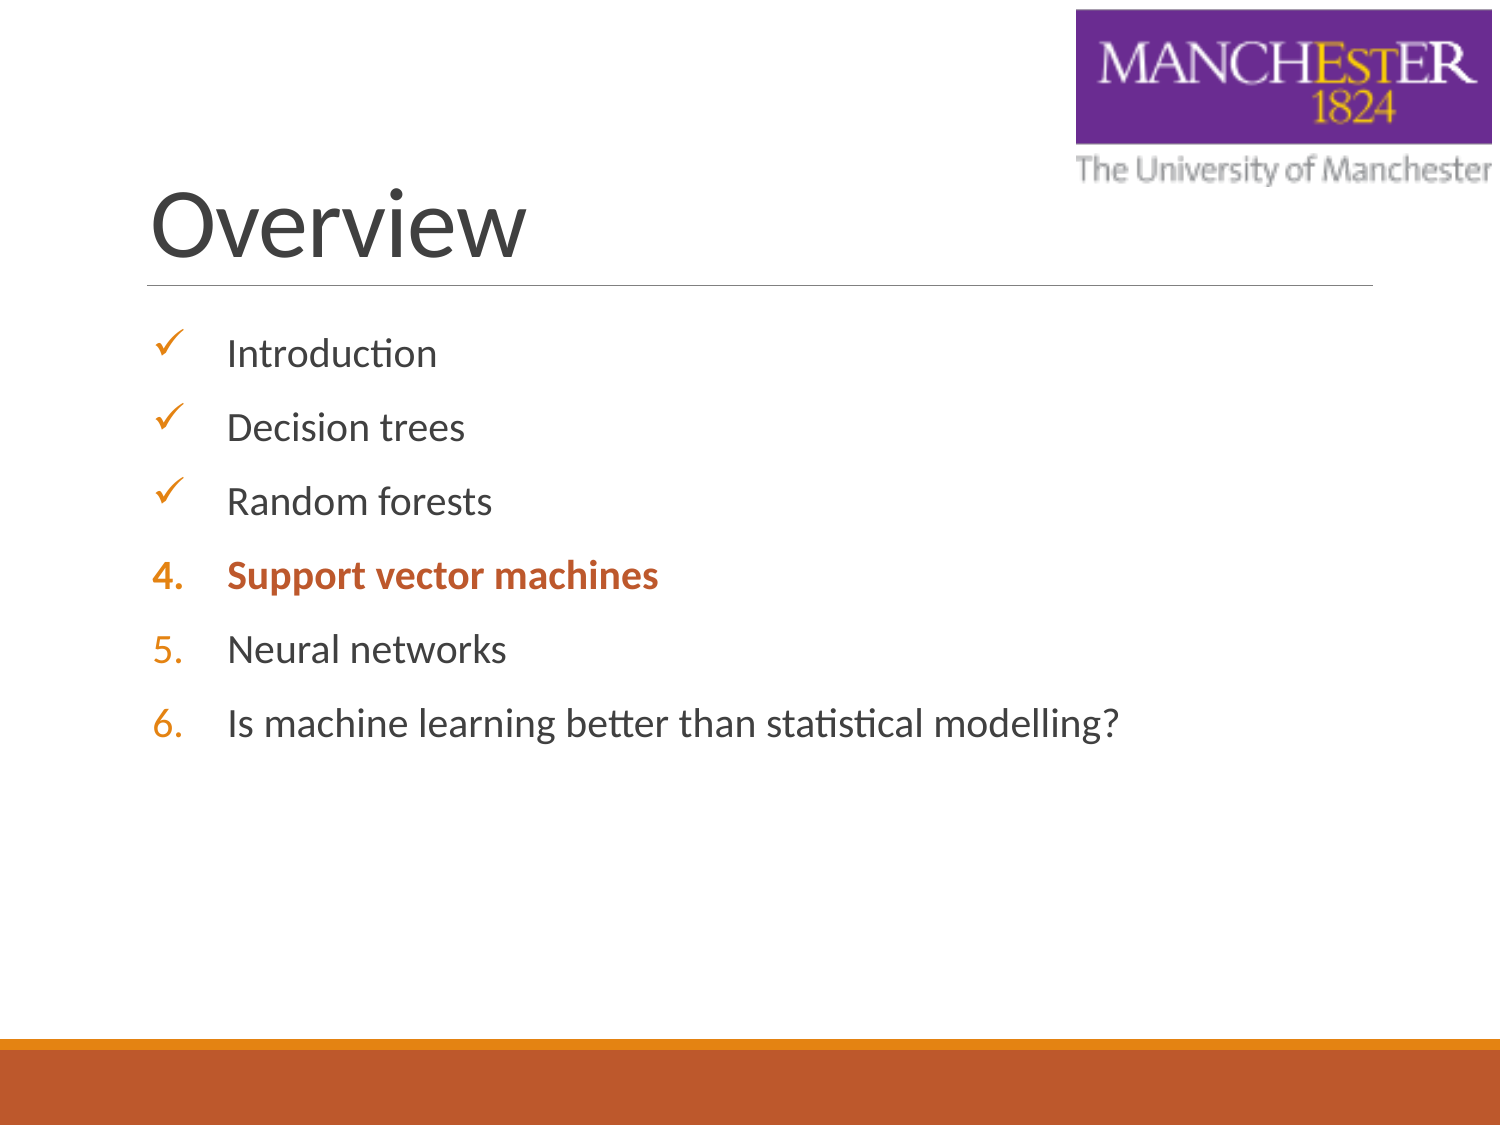

# Overview
Introduction
Decision trees
Random forests
Support vector machines
Neural networks
Is machine learning better than statistical modelling?